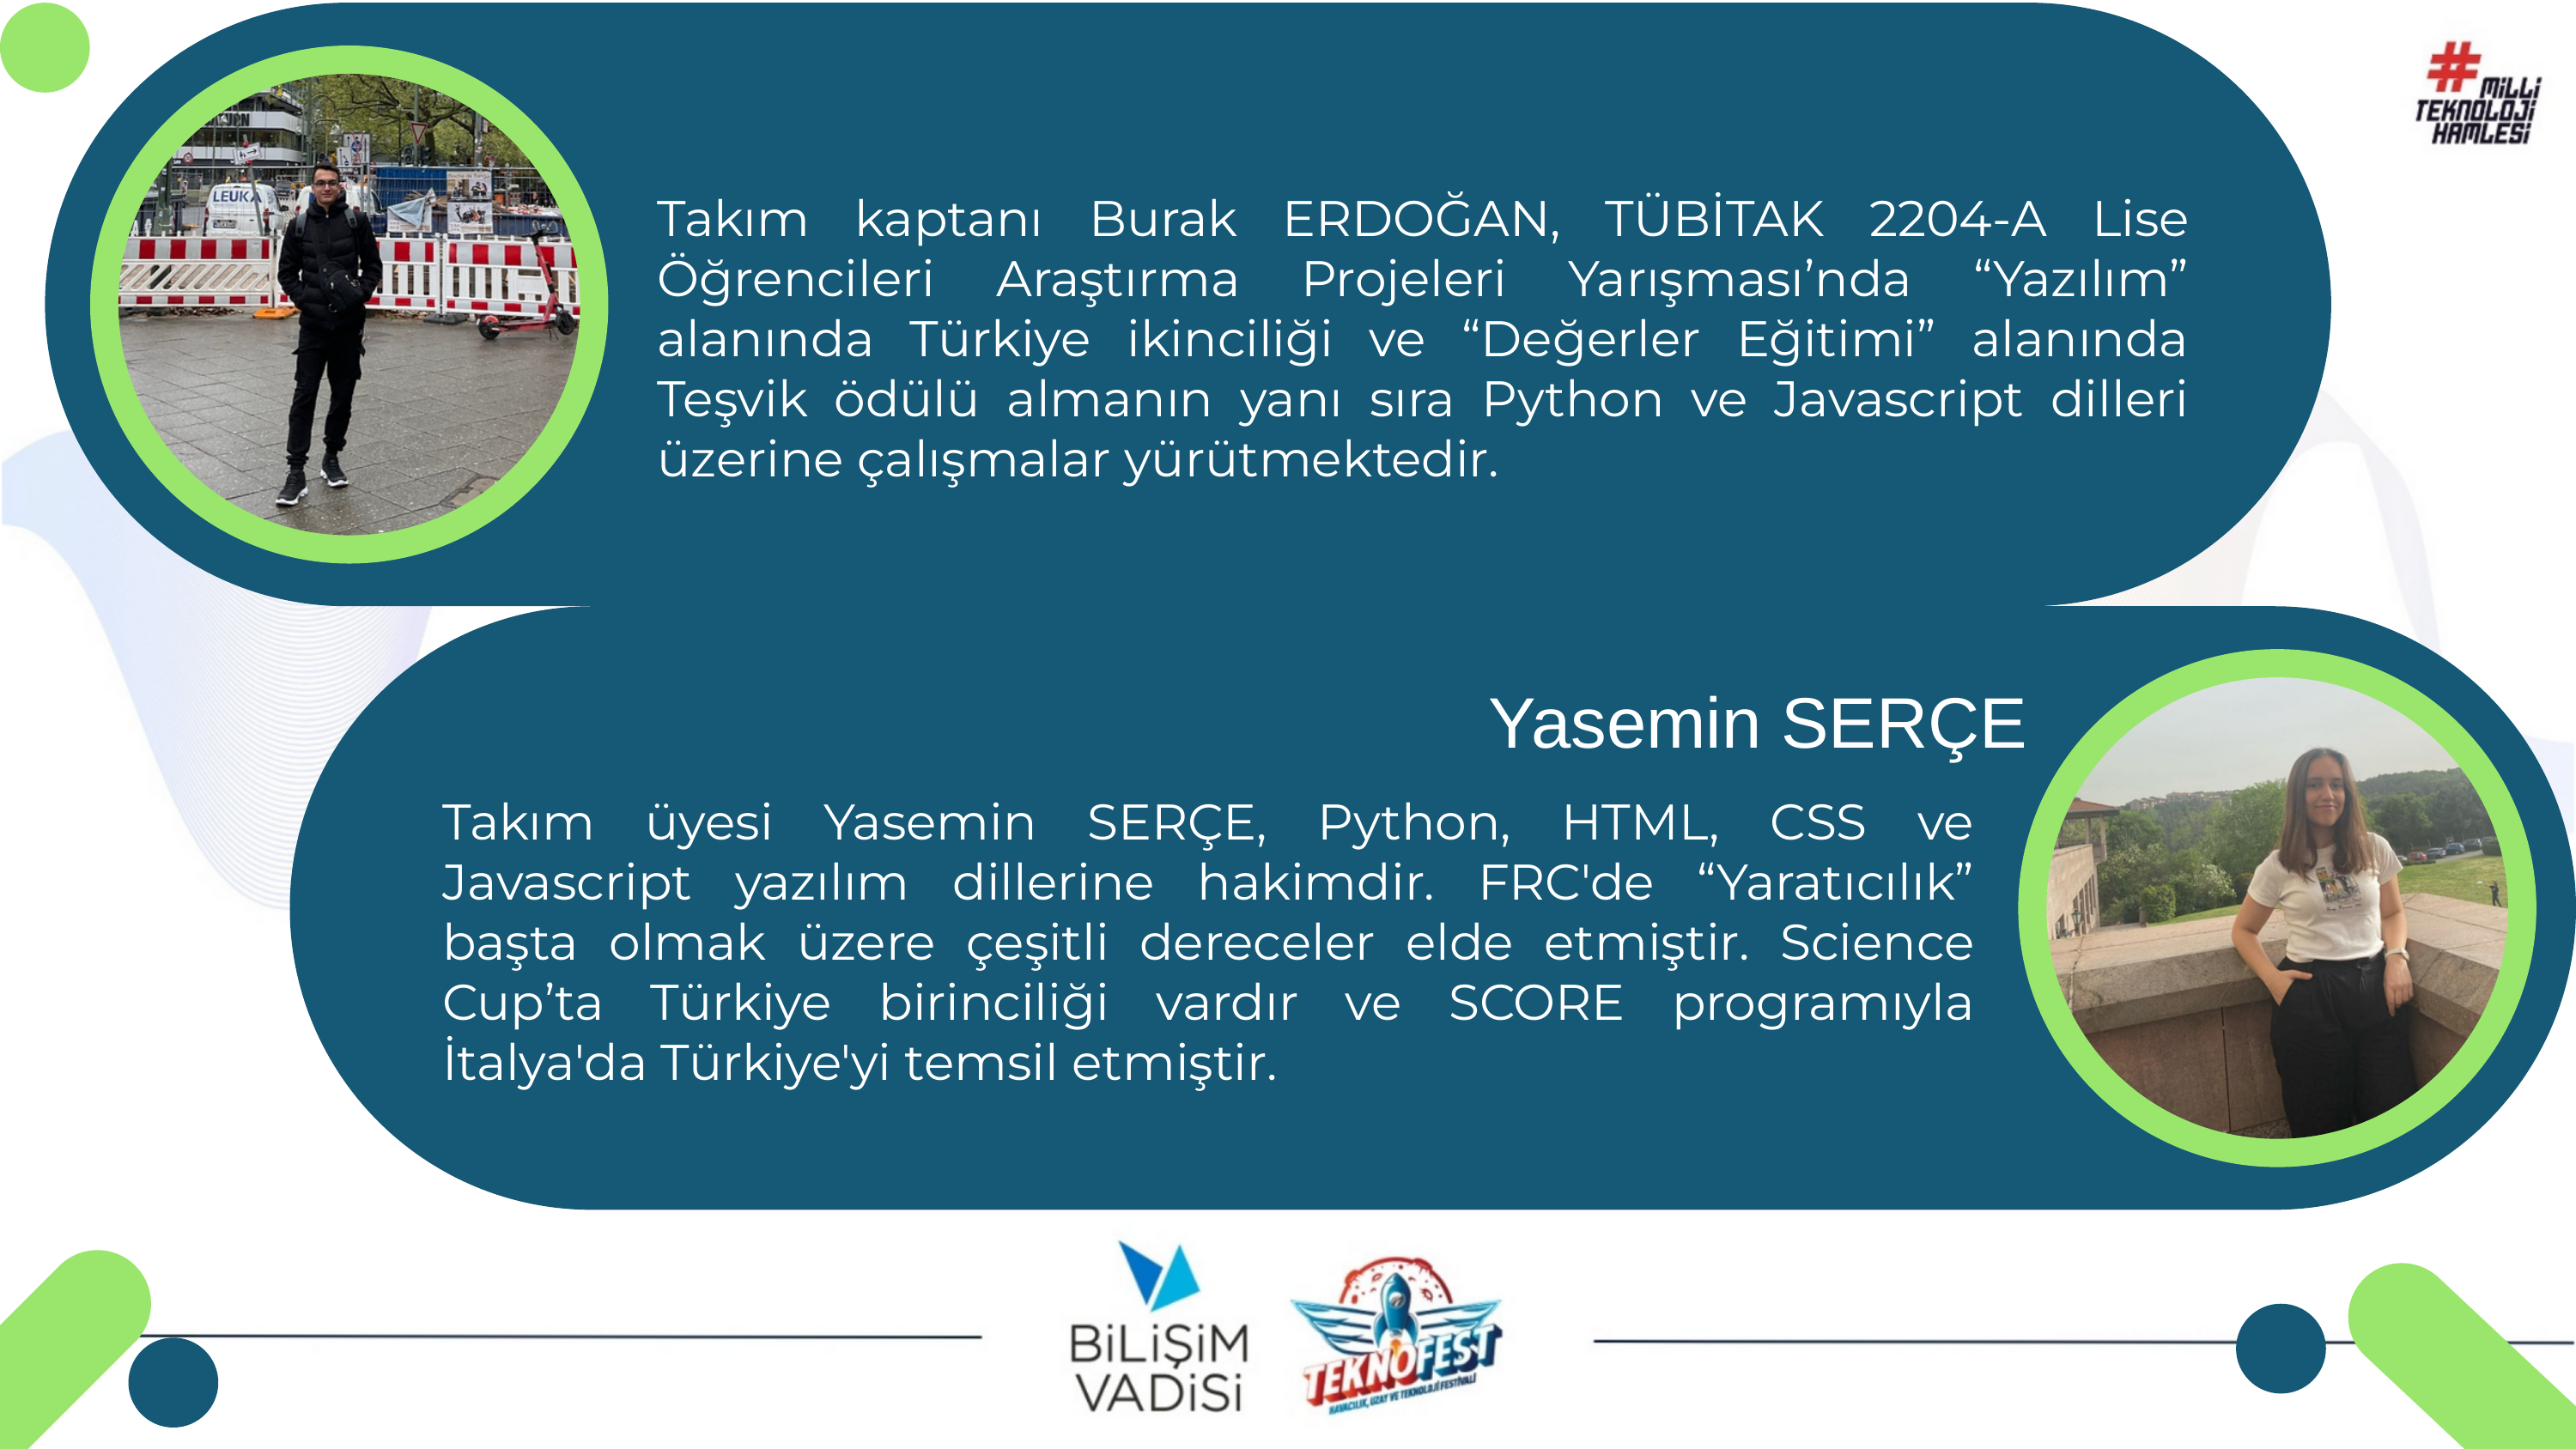

Takım kaptanı Burak ERDOĞAN, TÜBİTAK 2204-A Lise Öğrencileri Araştırma Projeleri Yarışması’nda “Yazılım” alanında Türkiye ikinciliği ve “Değerler Eğitimi” alanında Teşvik ödülü almanın yanı sıra Python ve Javascript dilleri üzerine çalışmalar yürütmektedir.

TAKIM KAPTANI: Burak ERDOĞAN

Yasemin SERÇE

Yasemin SERÇE
Takım üyesi Yasemin SERÇE, Python, HTML, CSS ve Javascript yazılım dillerine hakimdir. FRC'de “Yaratıcılık” başta olmak üzere çeşitli dereceler elde etmiştir. Science Cup’ta Türkiye birinciliği vardır ve SCORE programıyla İtalya'da Türkiye'yi temsil etmiştir.